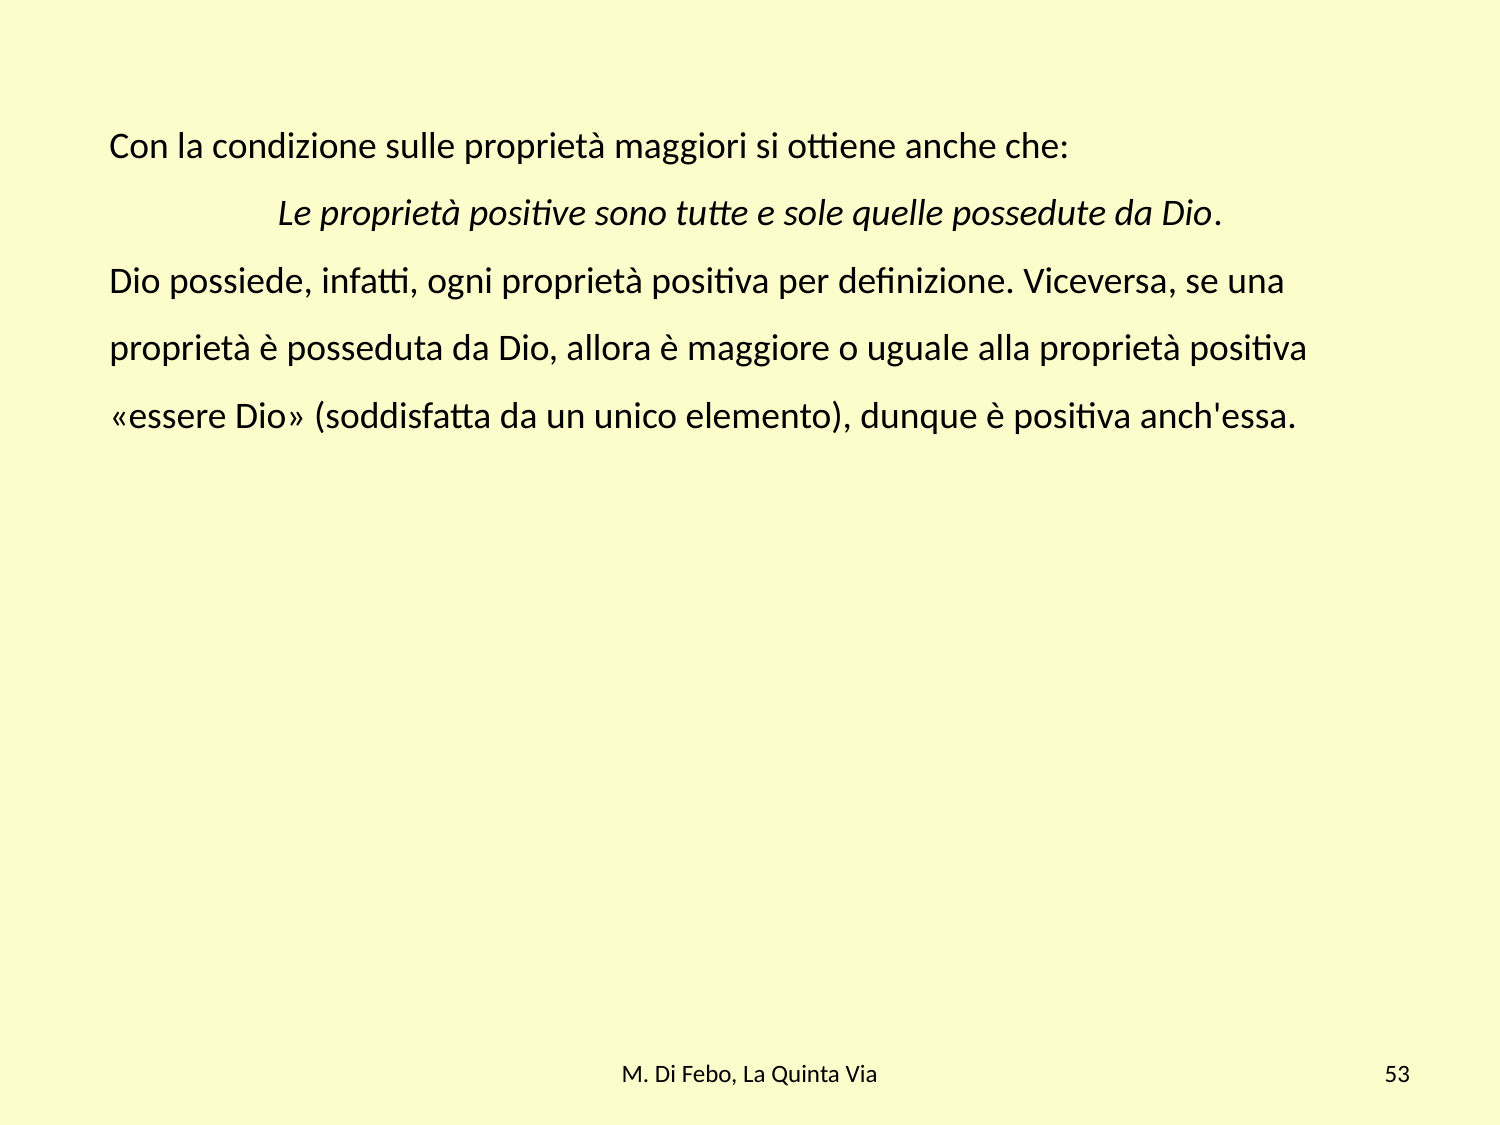

Con la condizione sulle proprietà maggiori si ottiene anche che:
Le proprietà positive sono tutte e sole quelle possedute da Dio.
Dio possiede, infatti, ogni proprietà positiva per definizione. Viceversa, se una proprietà è posseduta da Dio, allora è maggiore o uguale alla proprietà positiva «essere Dio» (soddisfatta da un unico elemento), dunque è positiva anch'essa.
M. Di Febo, La Quinta Via
53